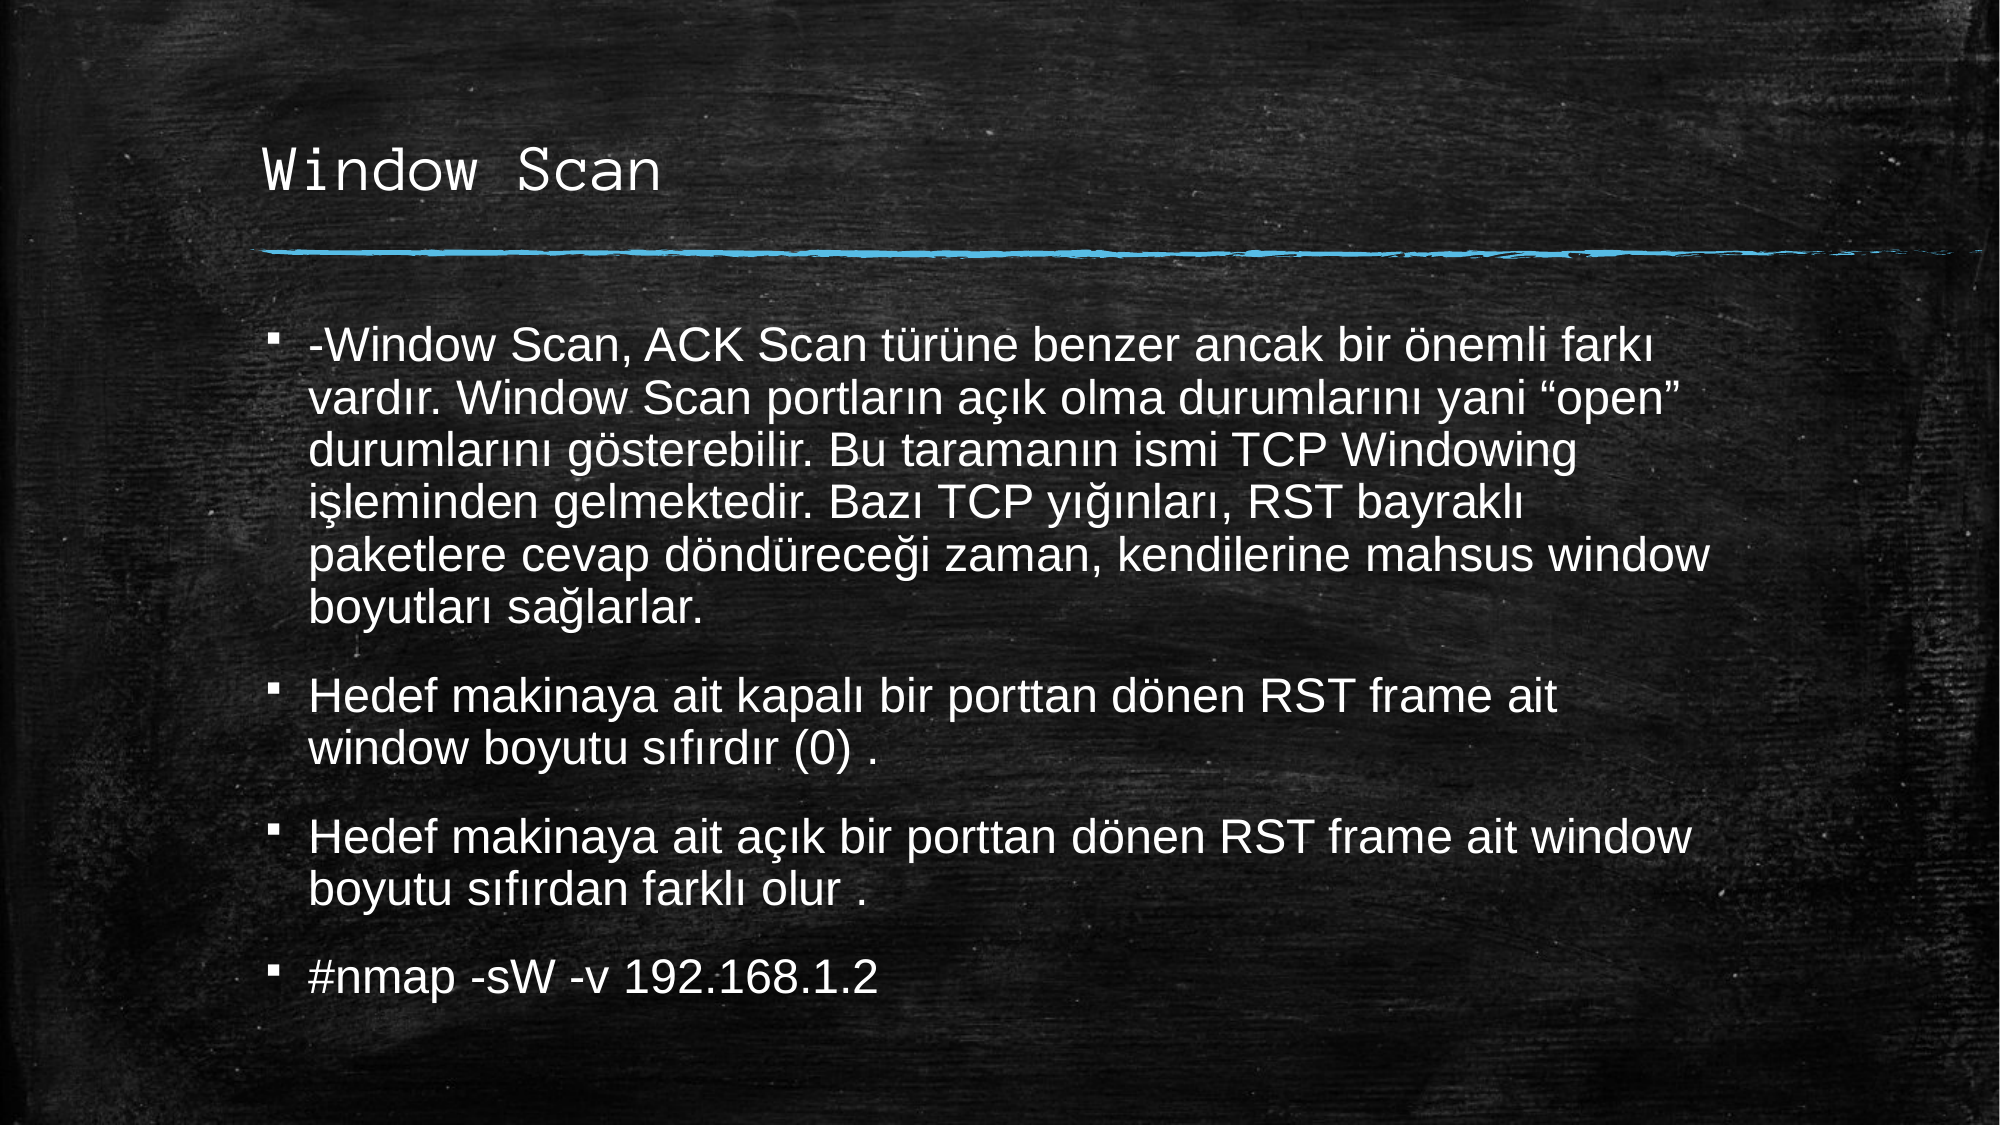

# Window Scan
-Window Scan, ACK Scan türüne benzer ancak bir önemli farkı vardır. Window Scan portların açık olma durumlarını yani “open” durumlarını gösterebilir. Bu taramanın ismi TCP Windowing işleminden gelmektedir. Bazı TCP yığınları, RST bayraklı paketlere cevap döndüreceği zaman, kendilerine mahsus window boyutları sağlarlar.
Hedef makinaya ait kapalı bir porttan dönen RST frame ait window boyutu sıfırdır (0) .
Hedef makinaya ait açık bir porttan dönen RST frame ait window boyutu sıfırdan farklı olur .
#nmap -sW -v 192.168.1.2